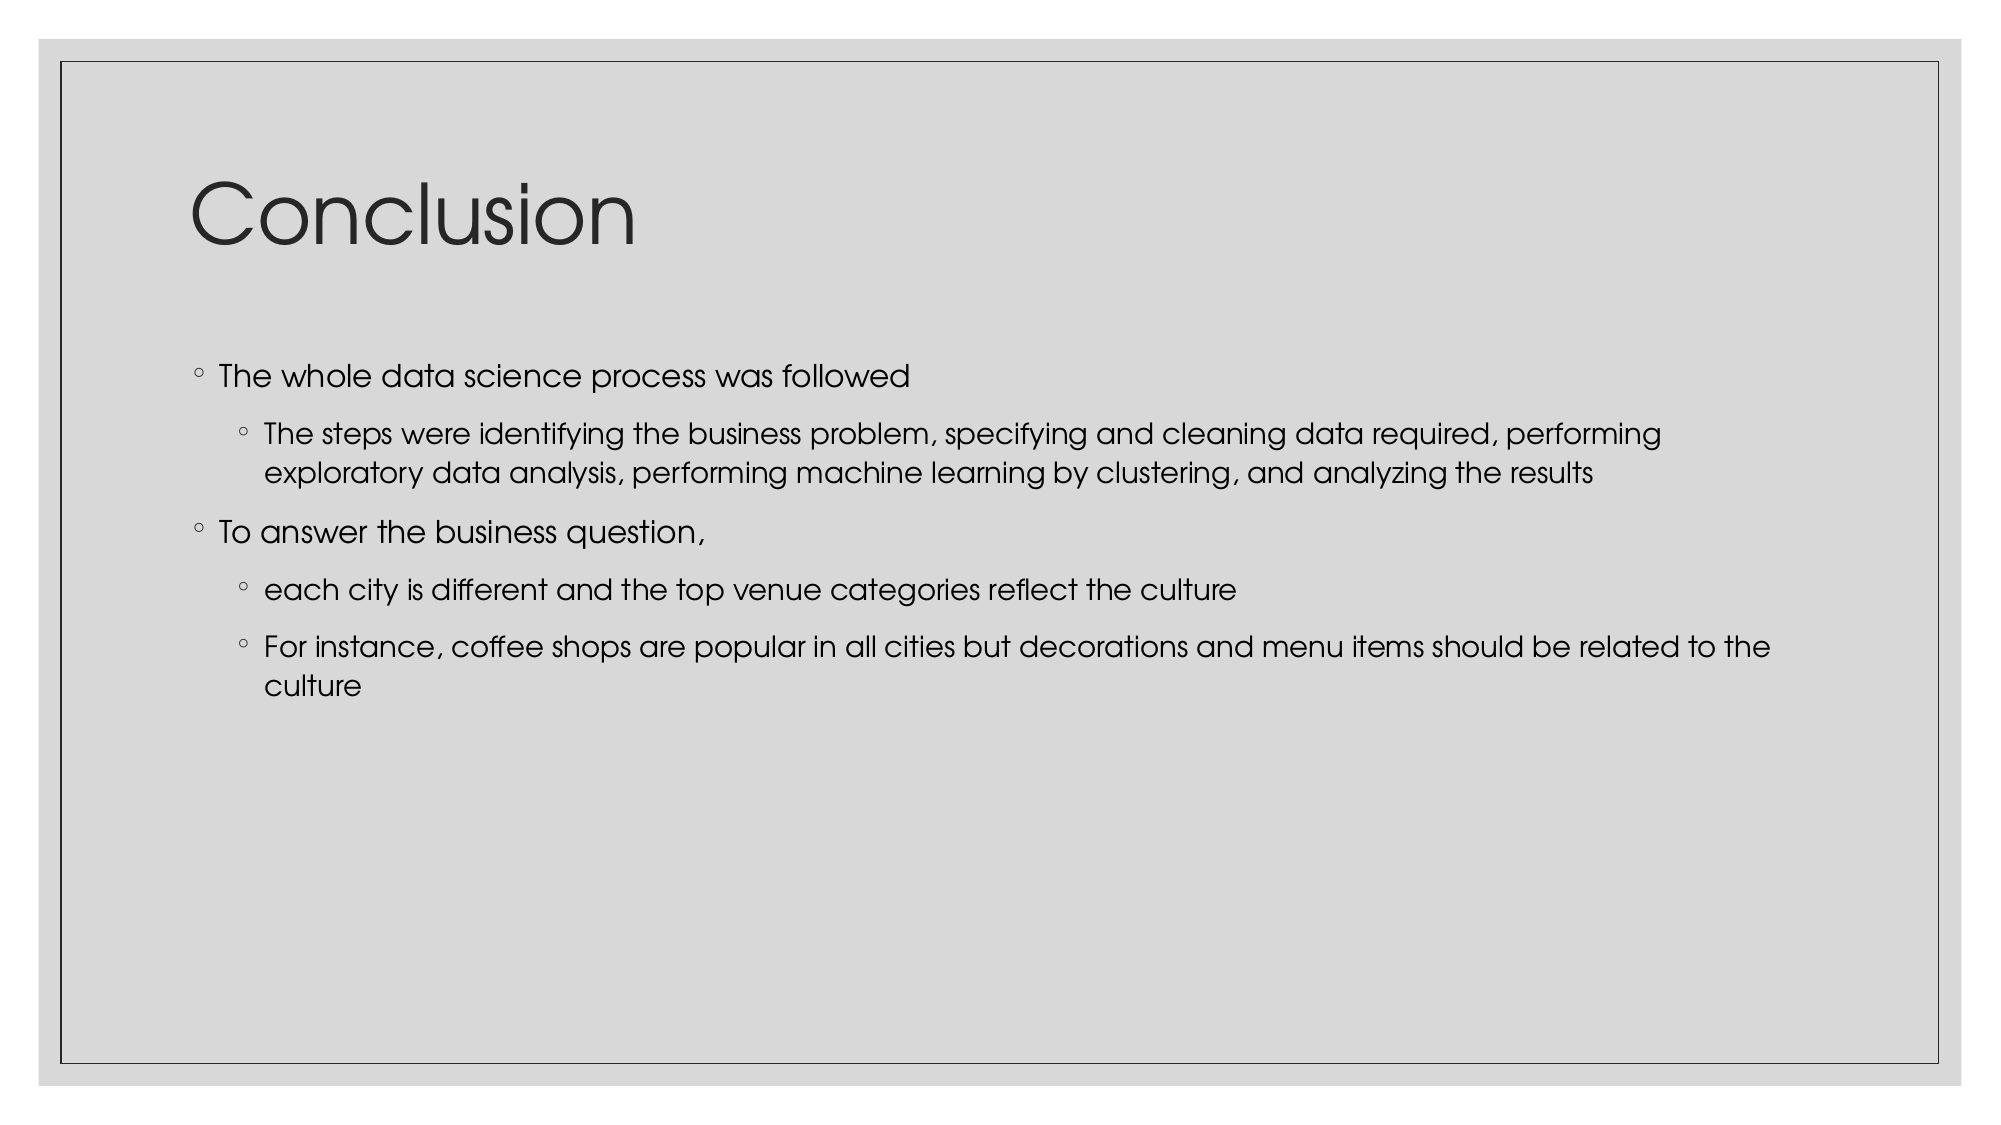

# Conclusion
The whole data science process was followed
The steps were identifying the business problem, specifying and cleaning data required, performing exploratory data analysis, performing machine learning by clustering, and analyzing the results
To answer the business question,
each city is different and the top venue categories reflect the culture
For instance, coffee shops are popular in all cities but decorations and menu items should be related to the culture